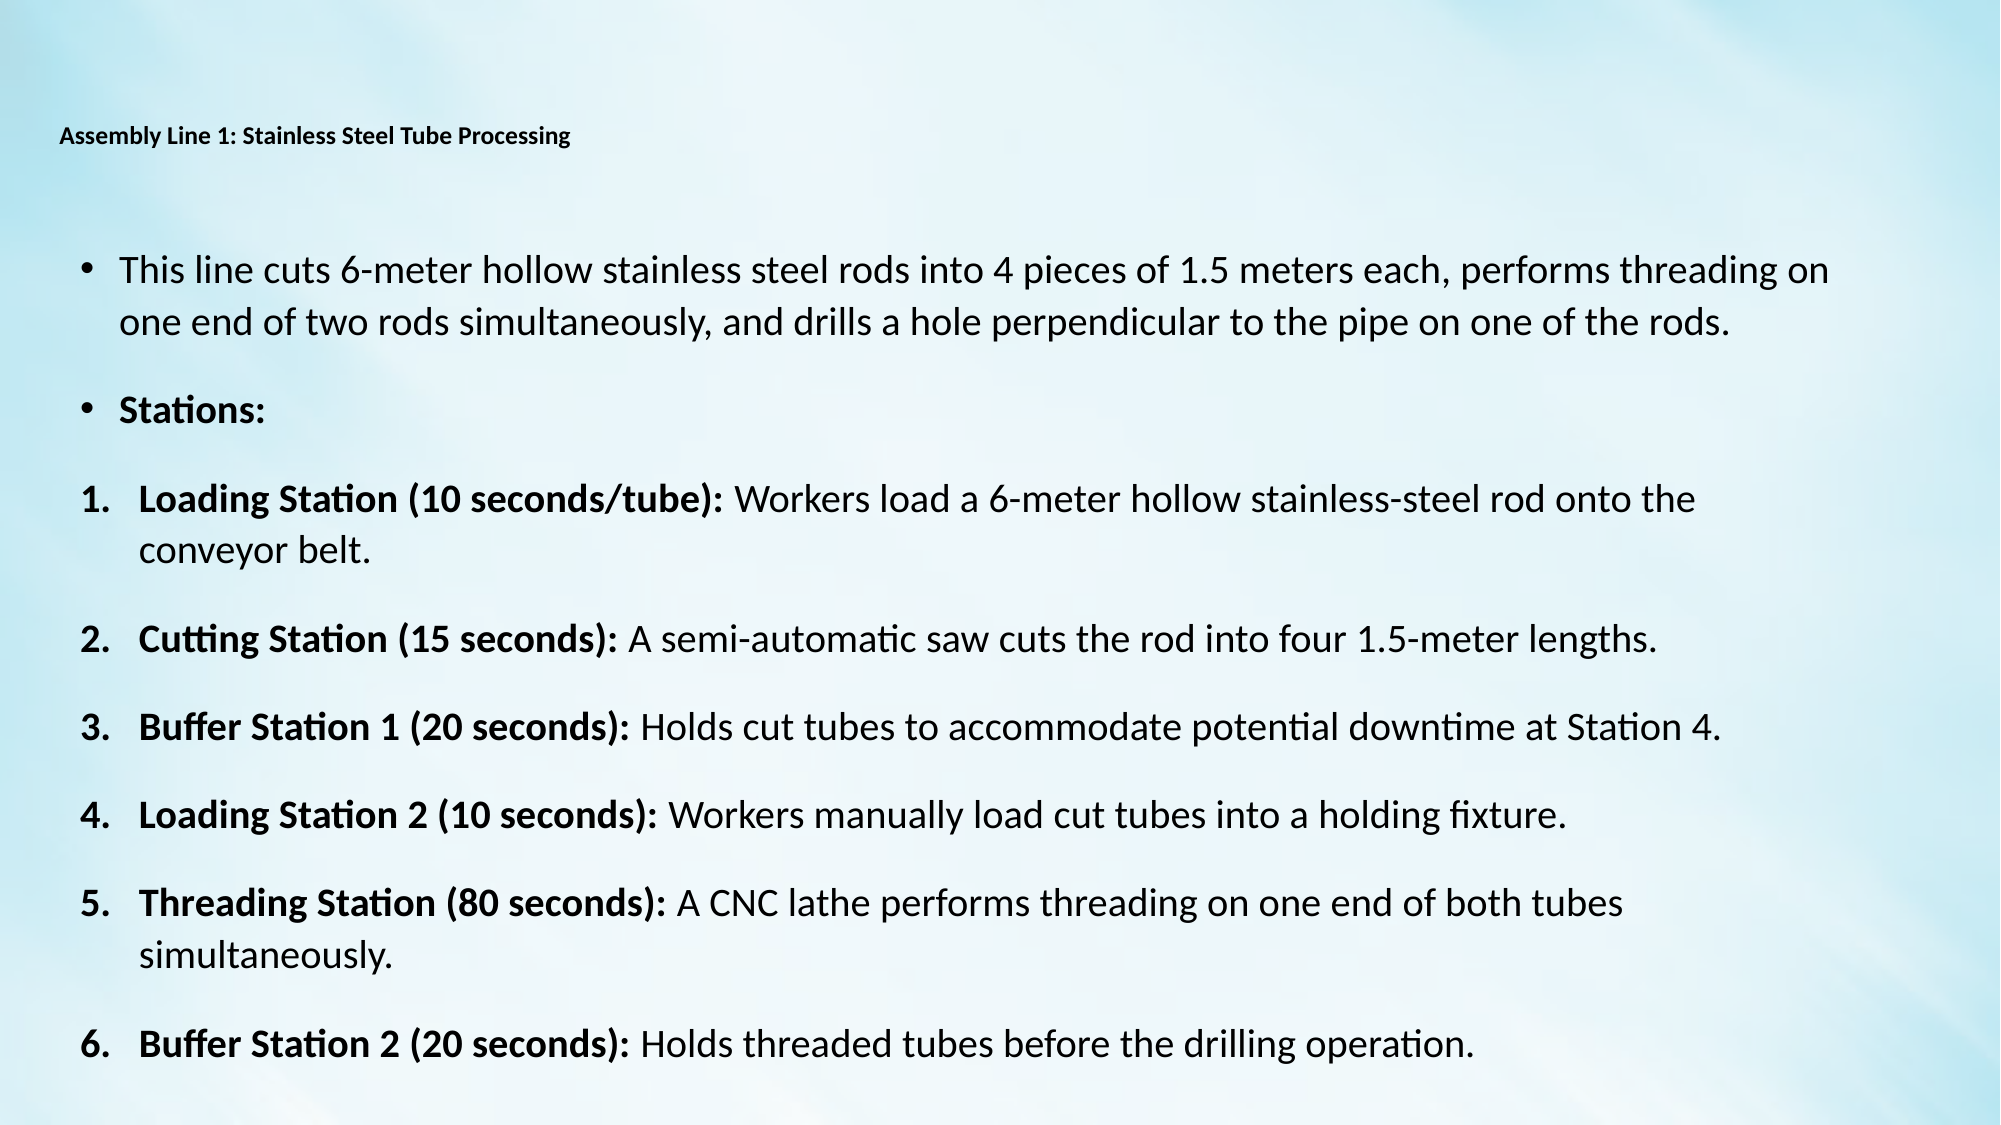

# Assembly Line 1: Stainless Steel Tube Processing
This line cuts 6-meter hollow stainless steel rods into 4 pieces of 1.5 meters each, performs threading on one end of two rods simultaneously, and drills a hole perpendicular to the pipe on one of the rods.
Stations:
Loading Station (10 seconds/tube): Workers load a 6-meter hollow stainless-steel rod onto the conveyor belt.
Cutting Station (15 seconds): A semi-automatic saw cuts the rod into four 1.5-meter lengths.
Buffer Station 1 (20 seconds): Holds cut tubes to accommodate potential downtime at Station 4.
Loading Station 2 (10 seconds): Workers manually load cut tubes into a holding fixture.
Threading Station (80 seconds): A CNC lathe performs threading on one end of both tubes simultaneously.
Buffer Station 2 (20 seconds): Holds threaded tubes before the drilling operation.